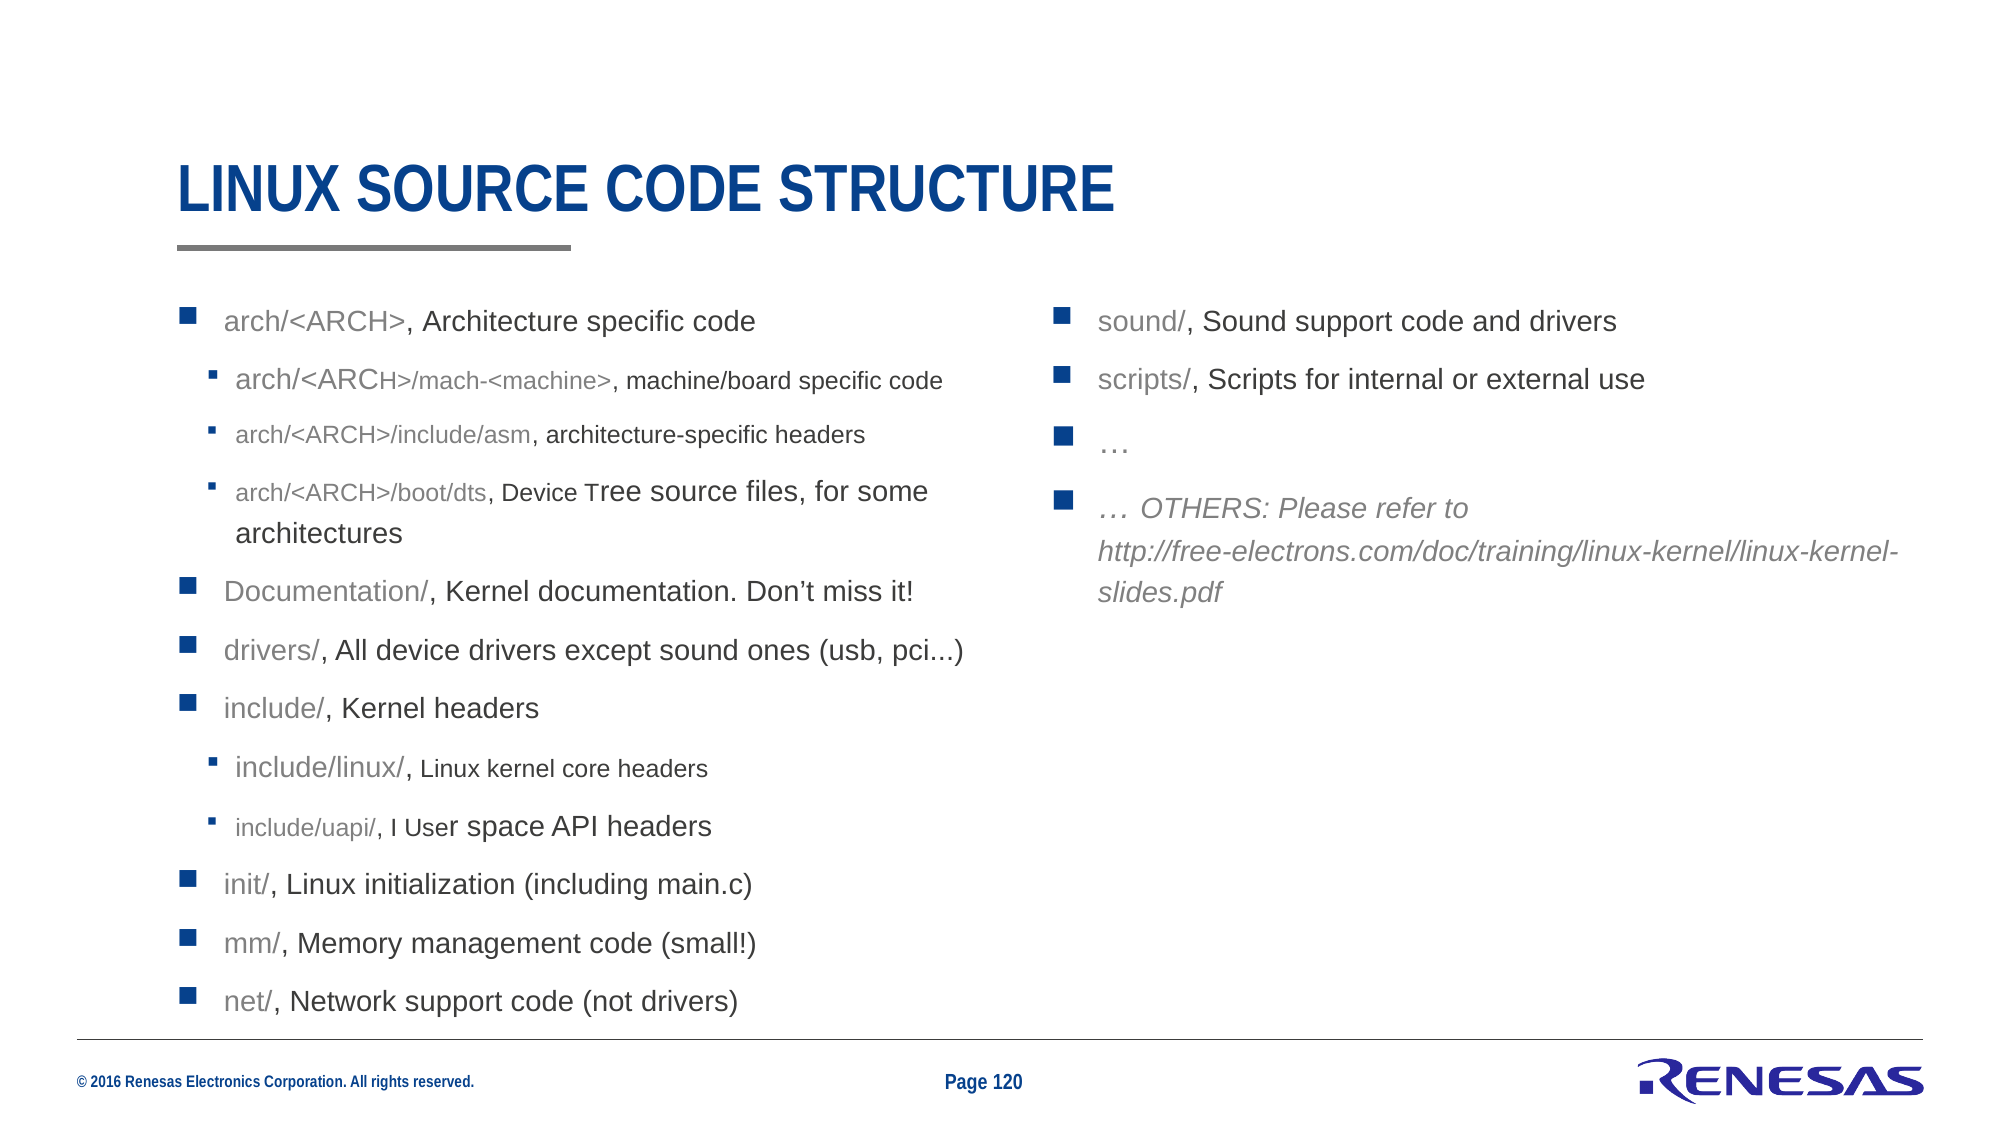

# Linux source code structure
arch/<ARCH>, Architecture specific code
arch/<ARCH>/mach-<machine>, machine/board specific code
arch/<ARCH>/include/asm, architecture-specific headers
arch/<ARCH>/boot/dts, Device Tree source files, for some architectures
Documentation/, Kernel documentation. Don’t miss it!
drivers/, All device drivers except sound ones (usb, pci...)
include/, Kernel headers
include/linux/, Linux kernel core headers
include/uapi/, I User space API headers
init/, Linux initialization (including main.c)
mm/, Memory management code (small!)
net/, Network support code (not drivers)
sound/, Sound support code and drivers
scripts/, Scripts for internal or external use
…
… OTHERS: Please refer to http://free-electrons.com/doc/training/linux-kernel/linux-kernel-slides.pdf
Page 120